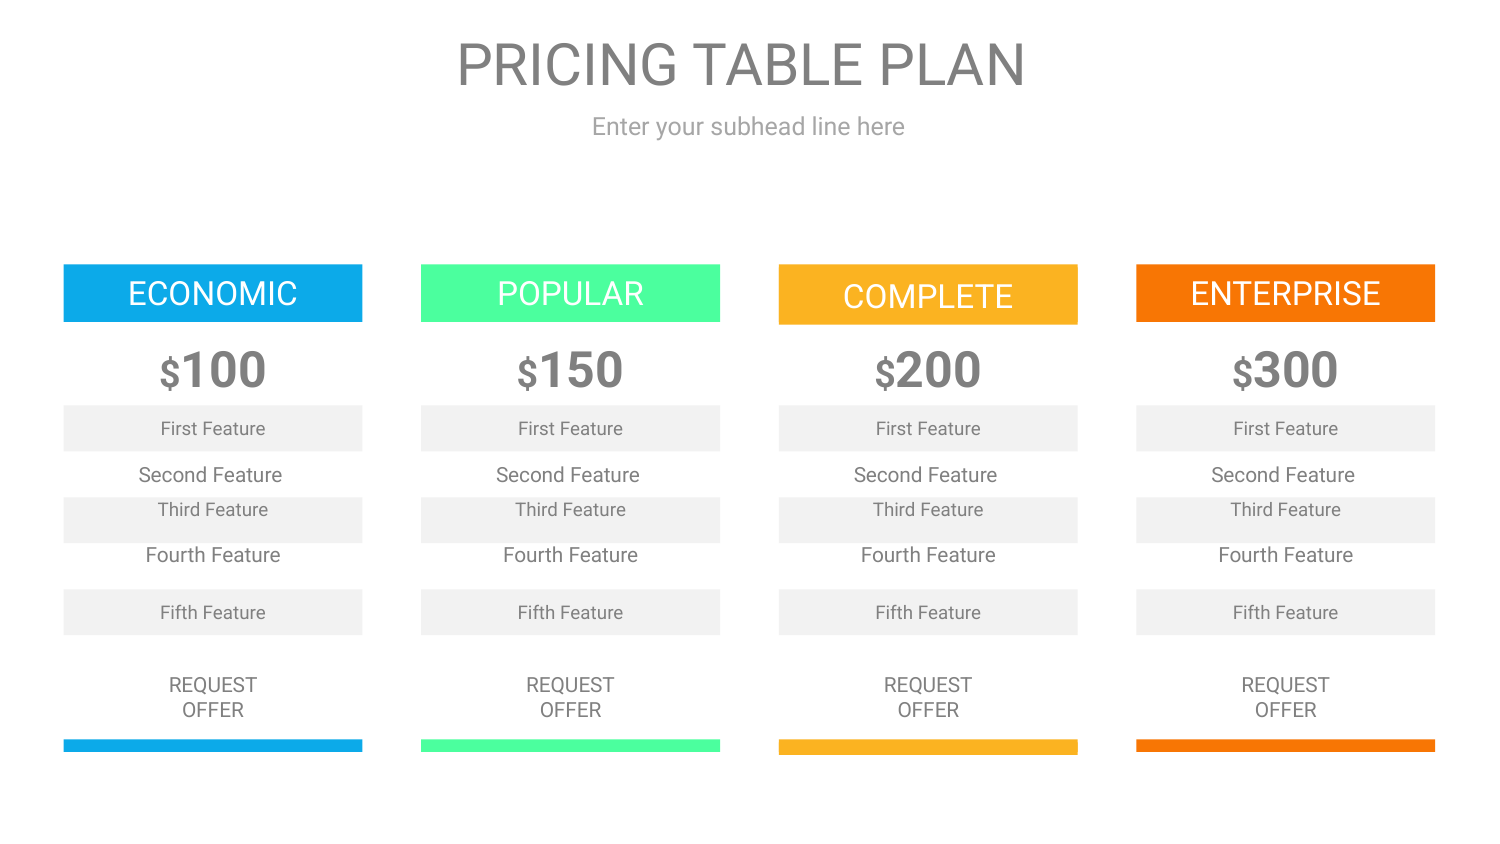

# PRICING TABLE PLAN
Enter your subhead line here
ECONOMIC
POPULAR
COMPLETE
ENTERPRISE
COMPLETE
$100
$150
$200
$300
First Feature
First Feature
First Feature
First Feature
Second Feature
Second Feature
Second Feature
Second Feature
Third Feature

Third Feature

Third Feature

Third Feature

Fourth Feature

Fourth Feature

Fourth Feature

Fourth Feature

Fifth Feature
Fifth Feature
Fifth Feature
Fifth Feature
REQUEST
OFFER
REQUEST
OFFER
REQUEST
OFFER
REQUEST
OFFER